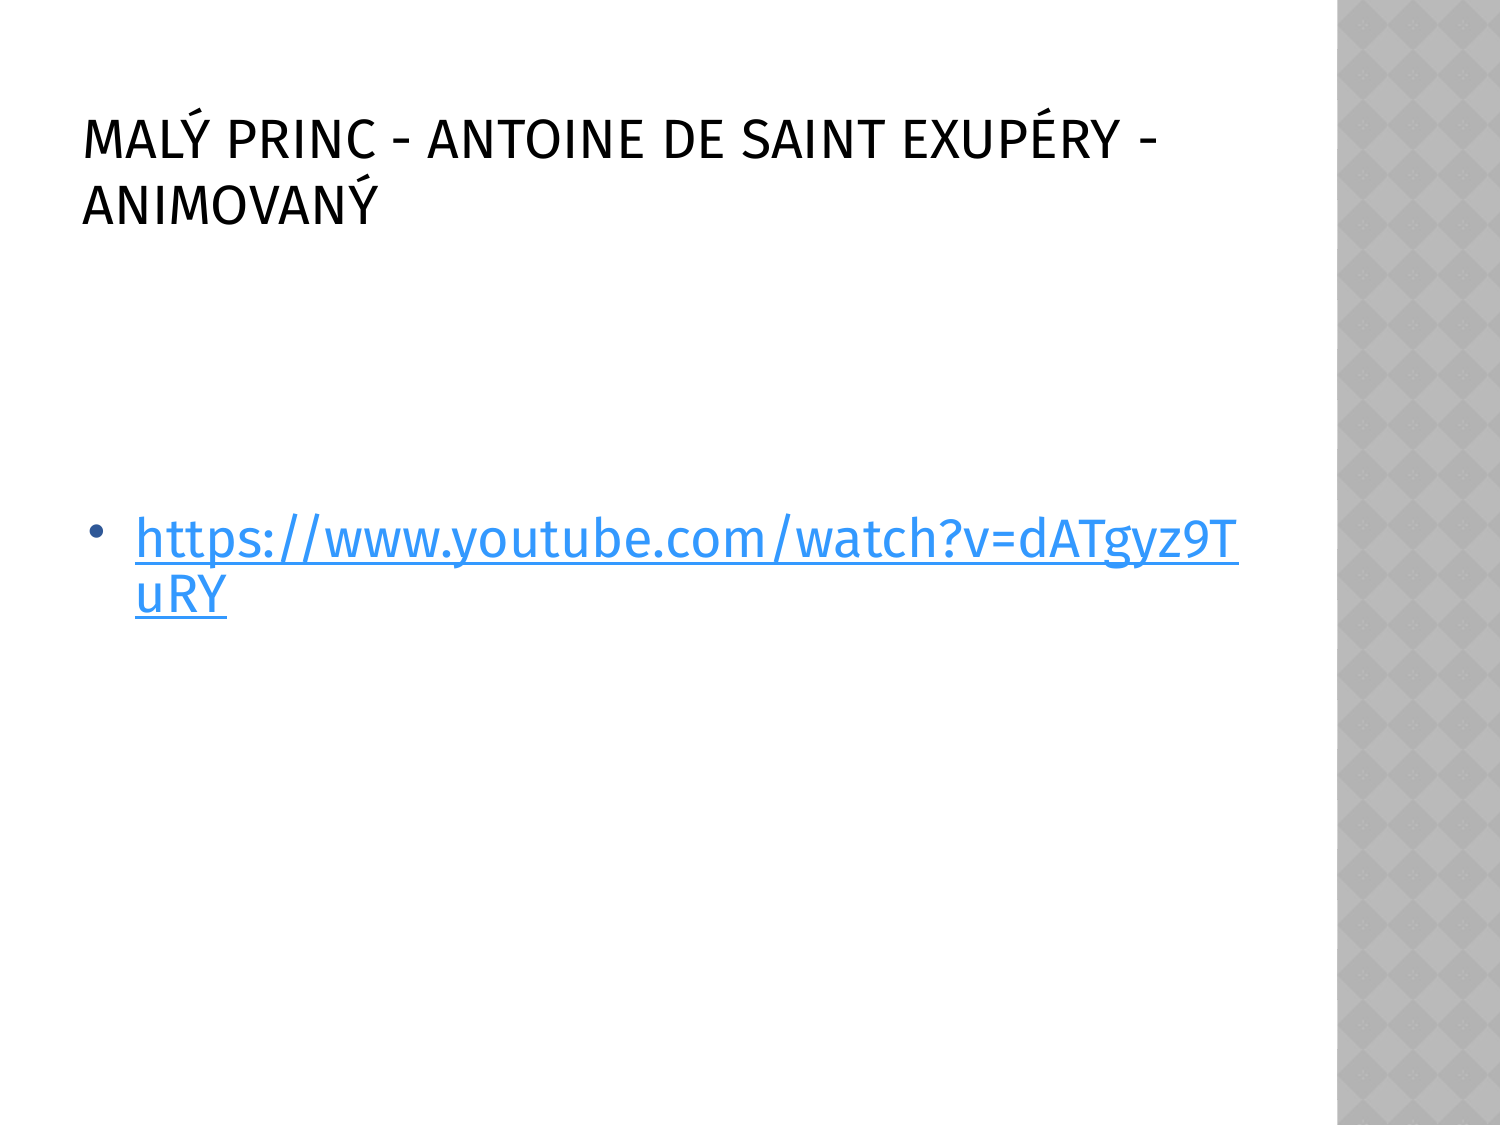

# Malý princ - Antoine de Saint Exupéry - animovaný

https://www.youtube.com/watch?v=dATgyz9TuRY